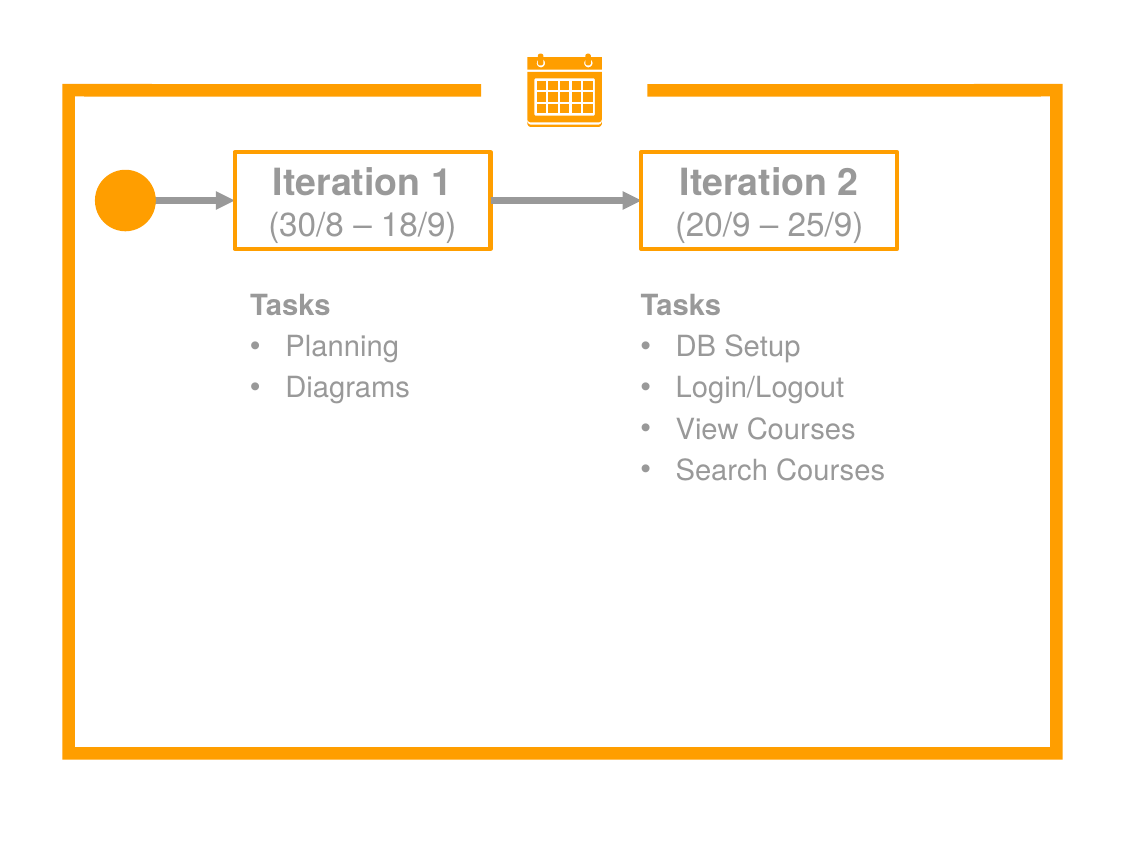

Iteration 1
(30/8 – 18/9)
Iteration 2
(20/9 – 25/9)

Tasks
Planning
Diagrams
Tasks
DB Setup
Login/Logout
View Courses
Search Courses